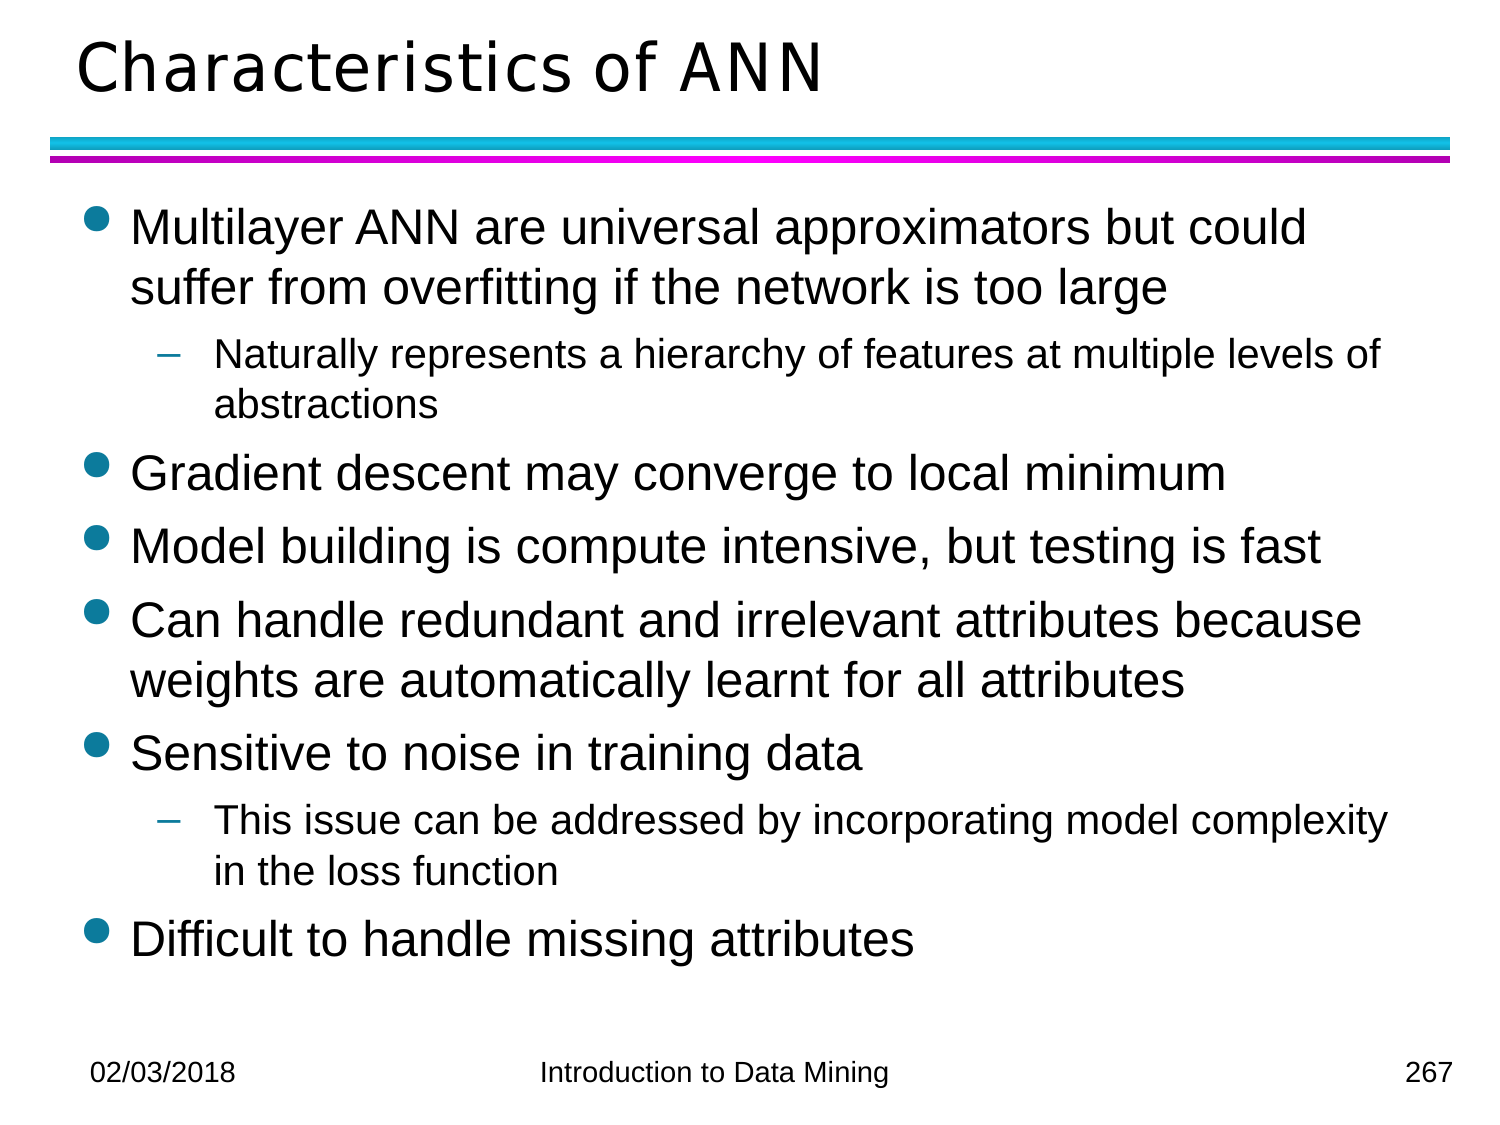

# Characteristics of ANN
Multilayer ANN are universal approximators but could suffer from overfitting if the network is too large
Naturally represents a hierarchy of features at multiple levels of abstractions
Gradient descent may converge to local minimum
Model building is compute intensive, but testing is fast
Can handle redundant and irrelevant attributes because weights are automatically learnt for all attributes
Sensitive to noise in training data
This issue can be addressed by incorporating model complexity in the loss function
Difficult to handle missing attributes